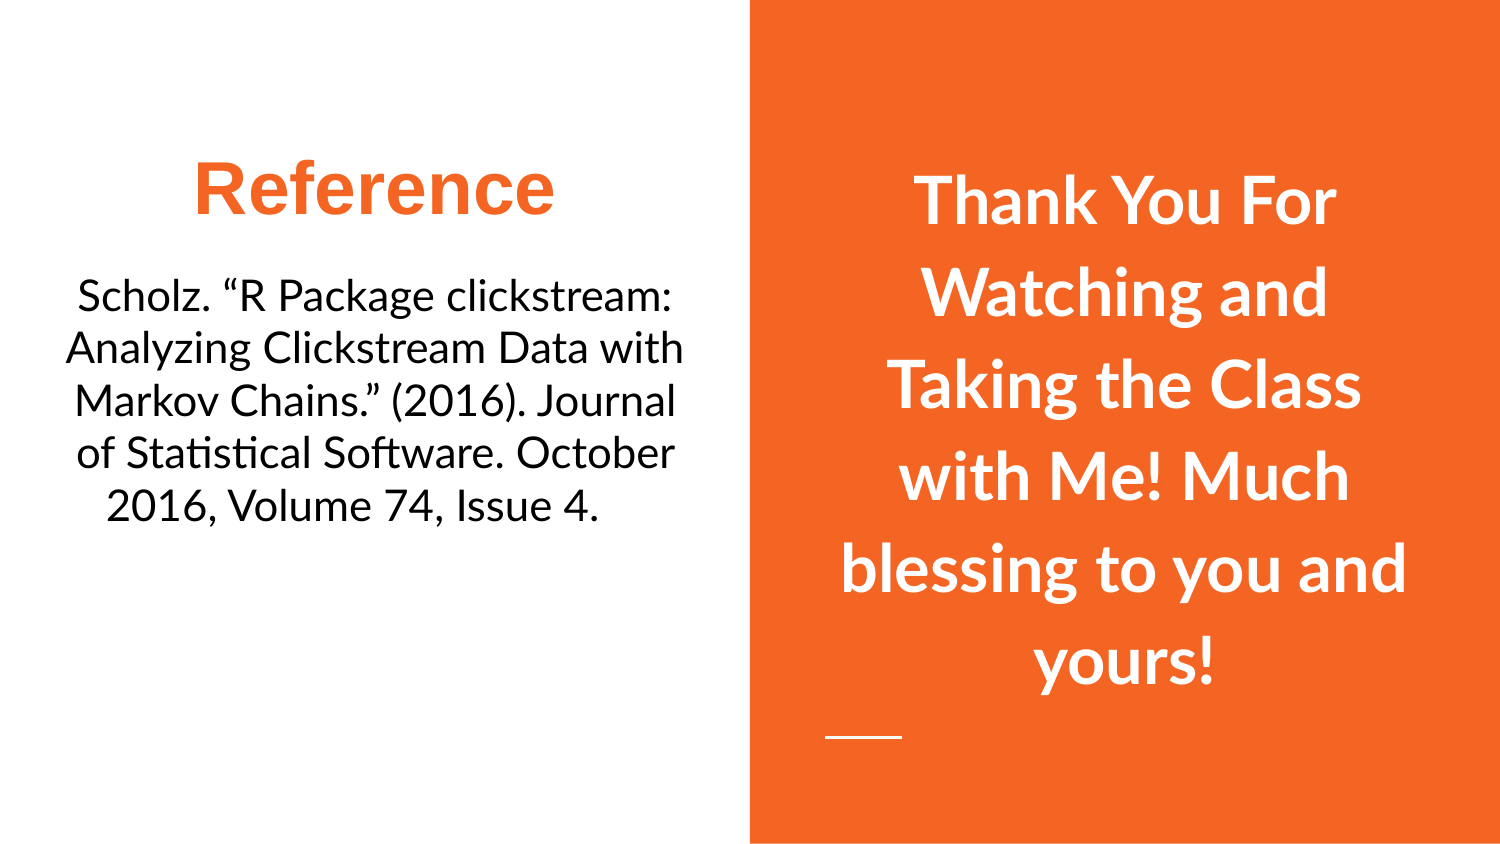

# Reference
Thank You For Watching and Taking the Class with Me! Much blessing to you and yours!
Scholz. “R Package clickstream: Analyzing Clickstream Data with Markov Chains.” (2016). Journal of Statistical Software. October 2016, Volume 74, Issue 4.